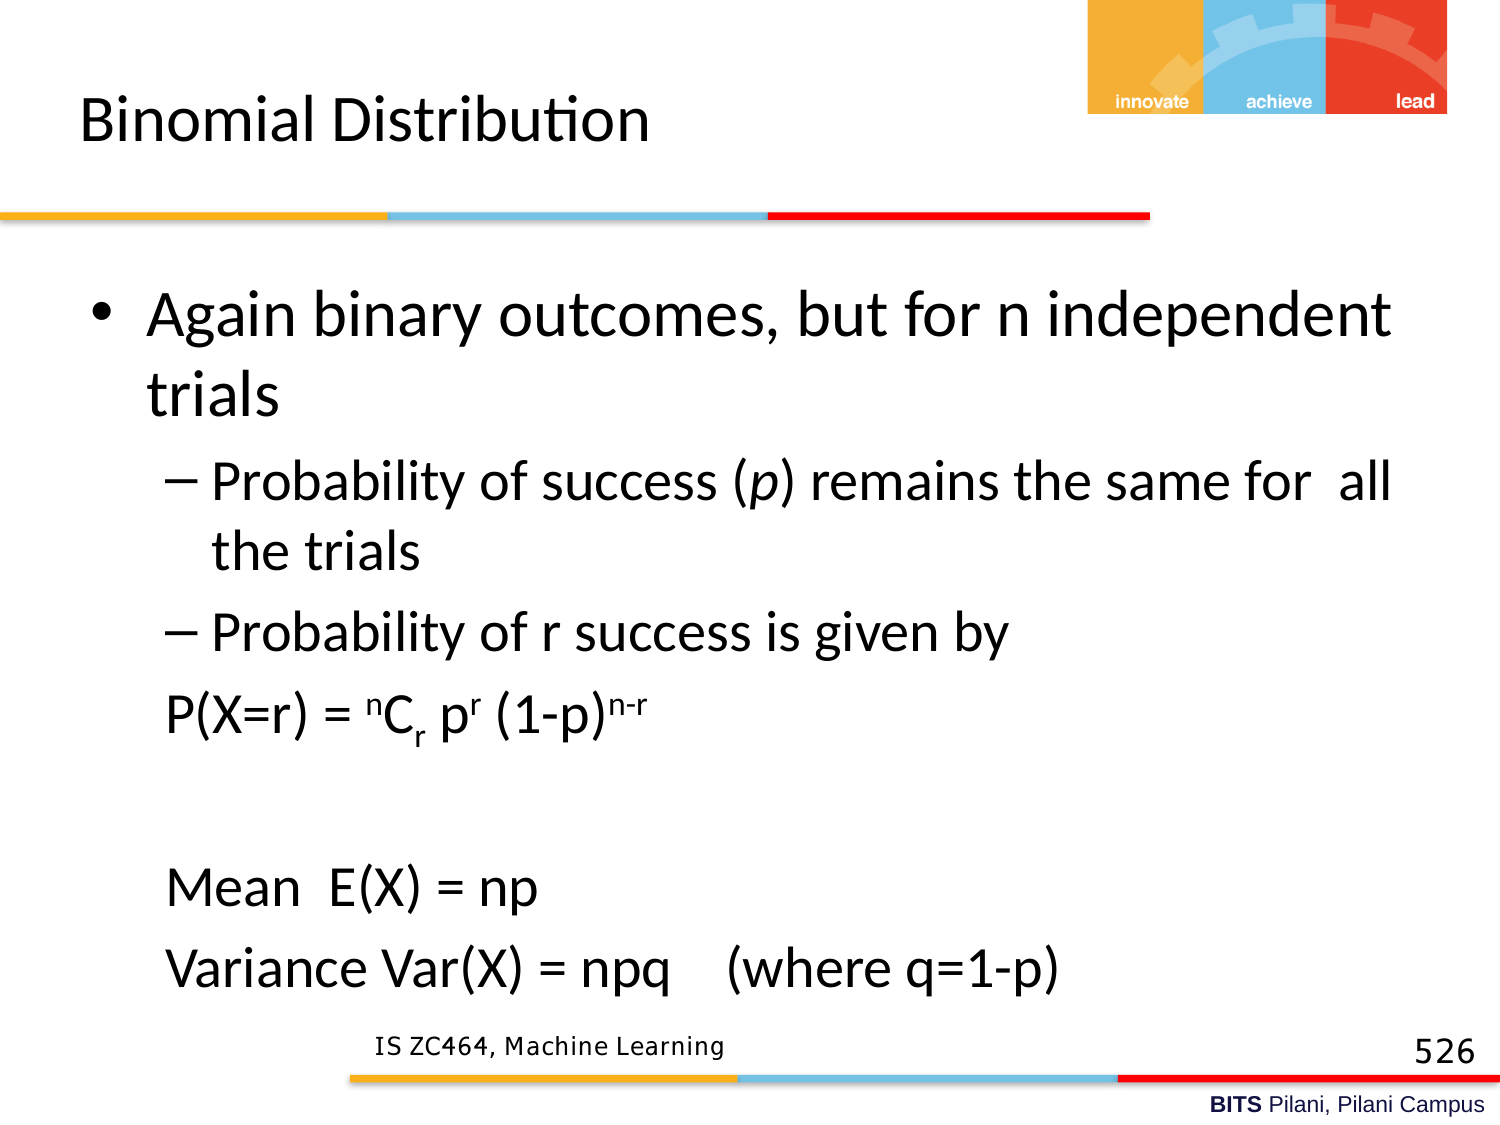

# Binomial Distribution
Again binary outcomes, but for n independent trials
Probability of success (p) remains the same for  all the trials
Probability of r success is given by
P(X=r) = nCr pr (1-p)n-r

Mean  E(X) = np
Variance Var(X) = npq    (where q=1-p)
IS ZC464, Machine Learning
526